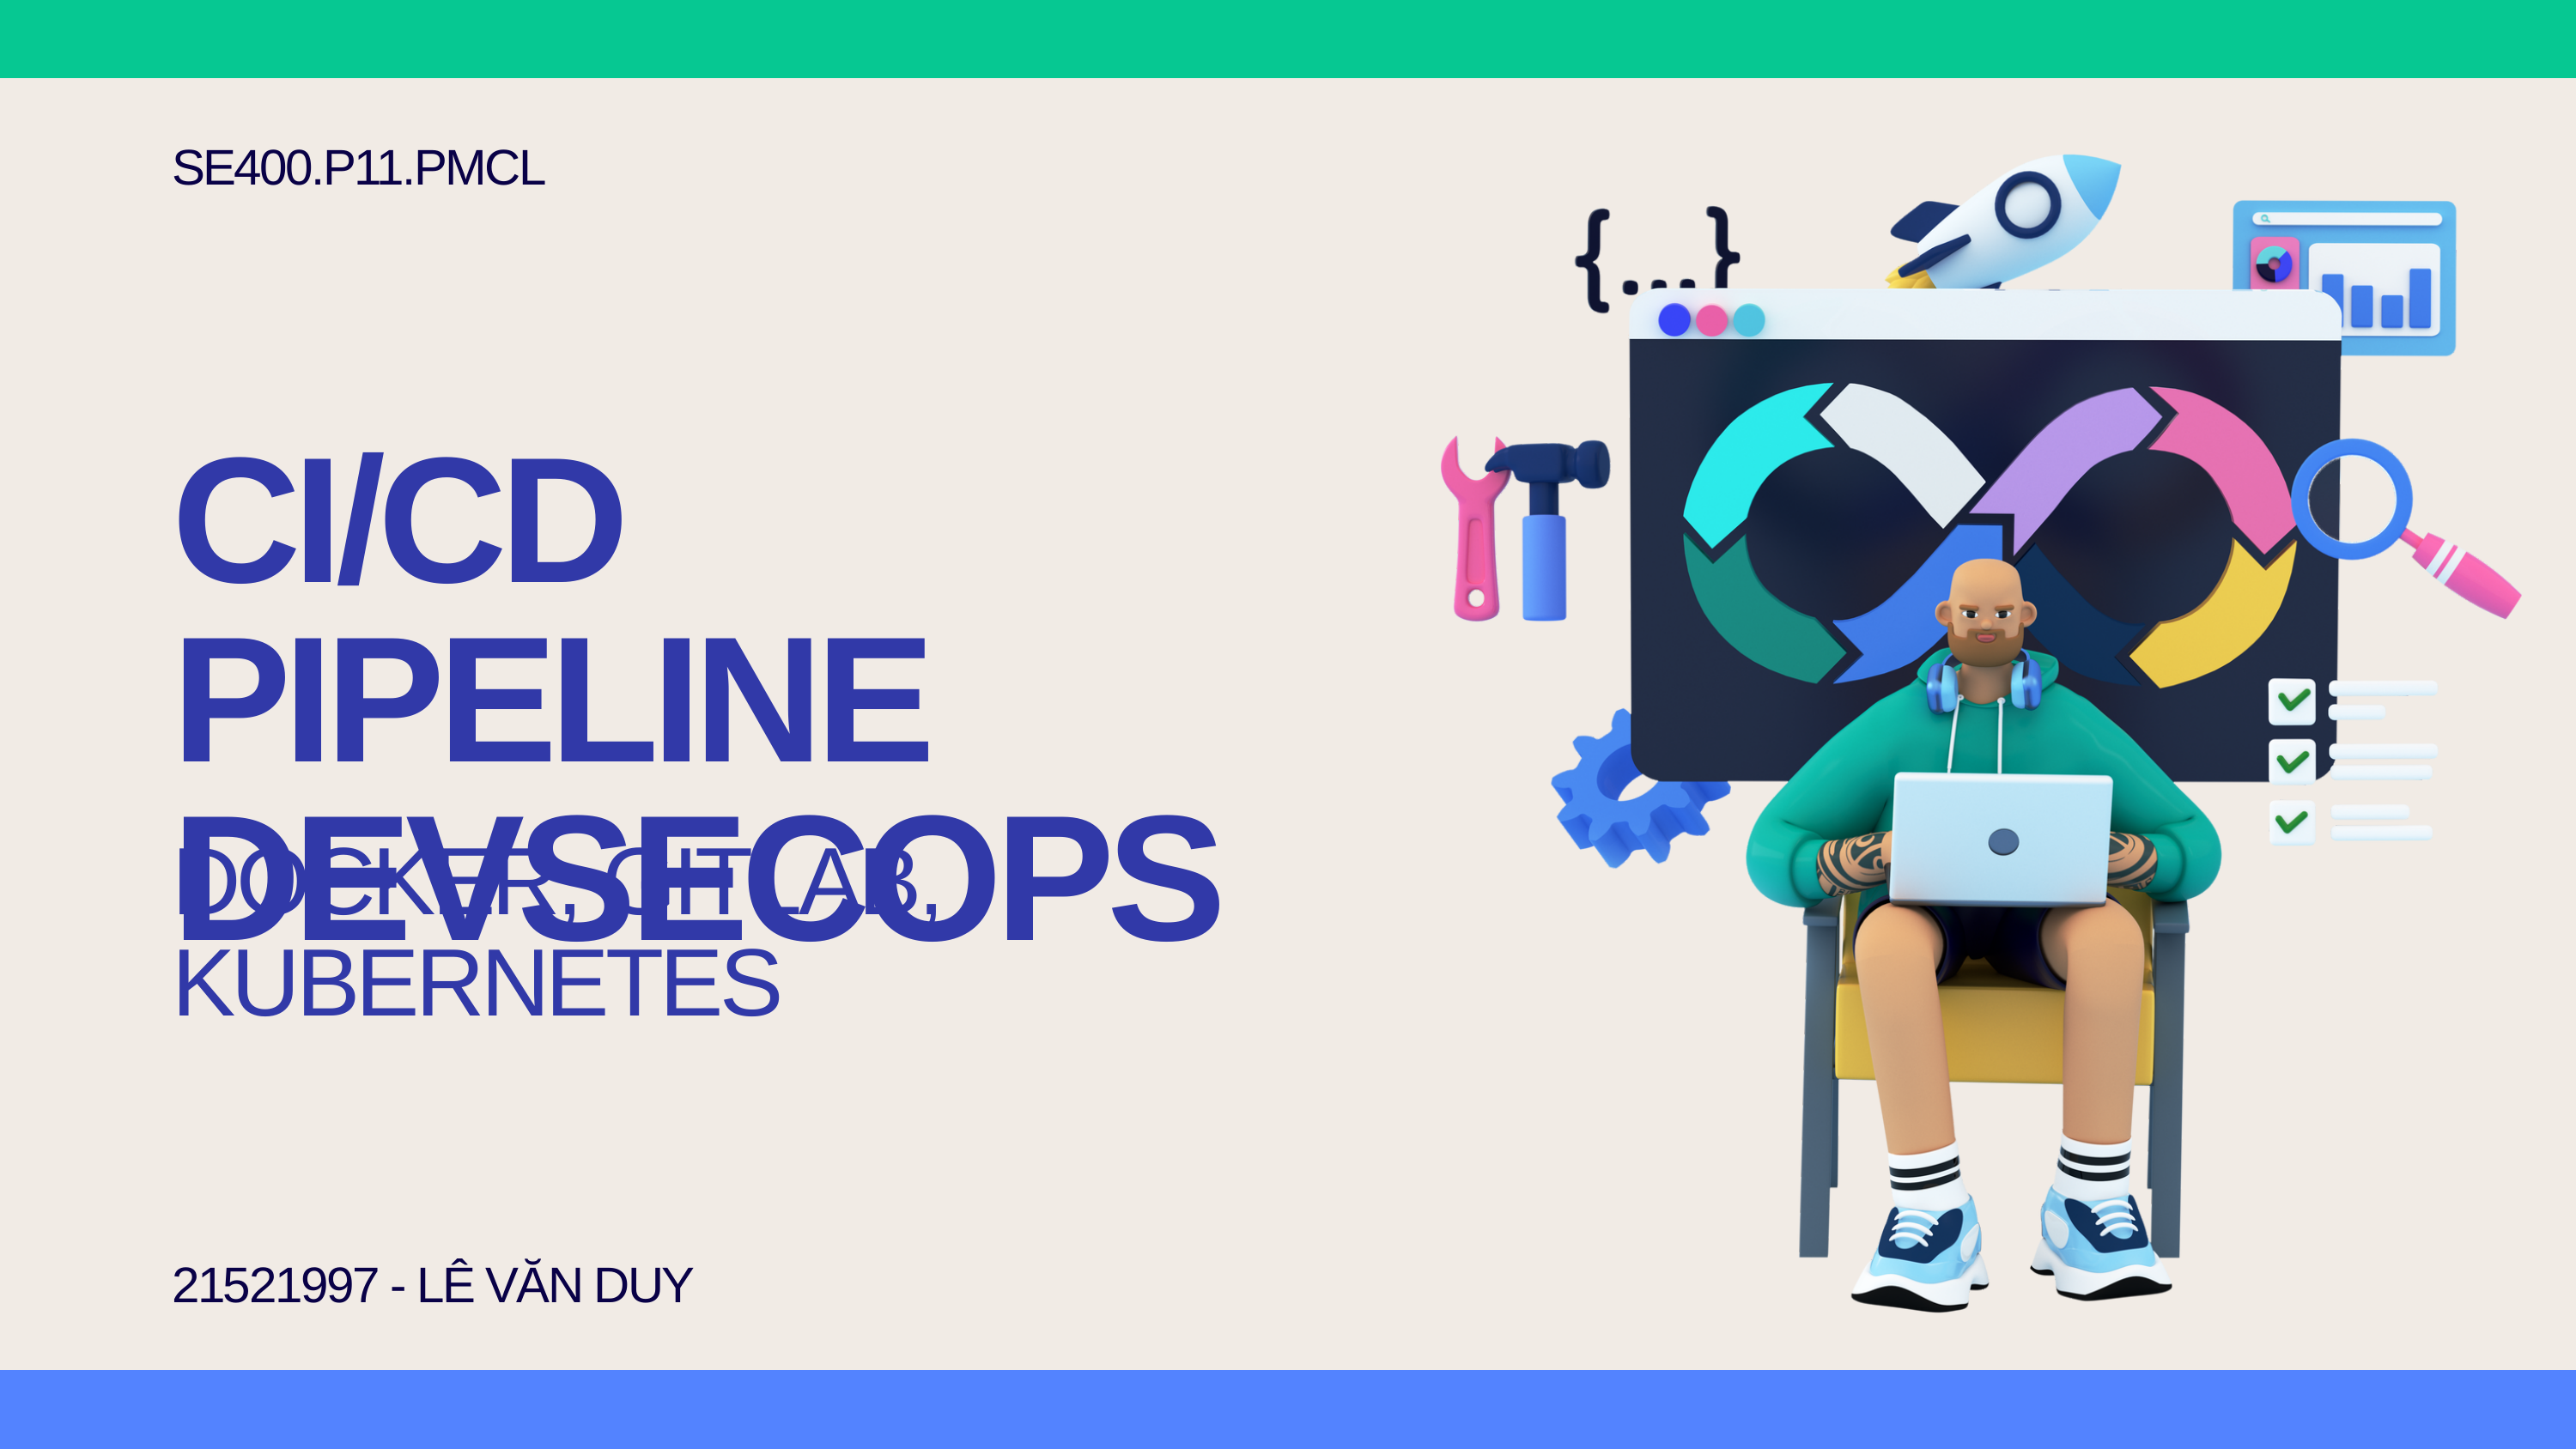

SE400.P11.PMCL

CI/CD PIPELINE DEVSECOPS
DOCKER, GITLAB, KUBERNETES
21521997 - LÊ VĂN DUY